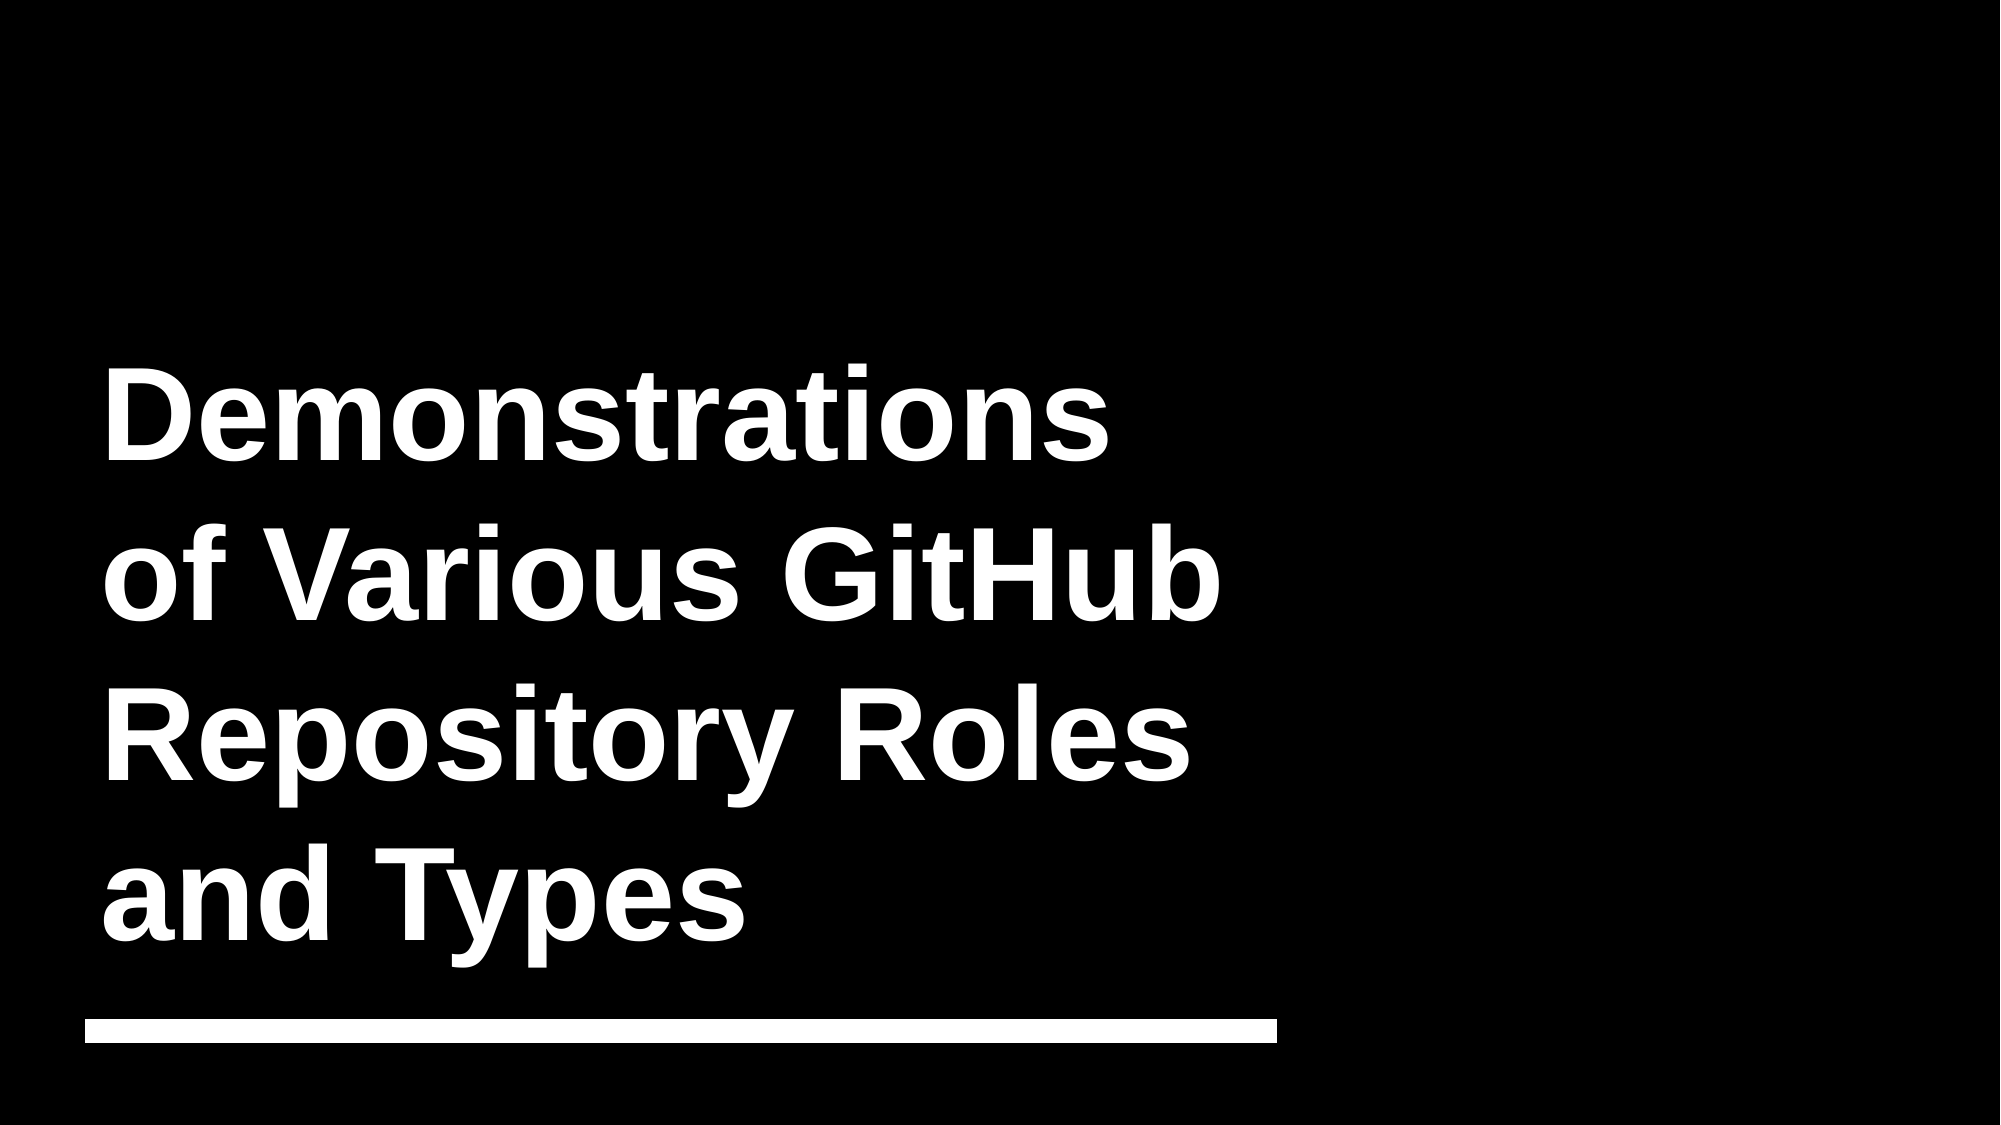

# Demonstrations of Various GitHub Repository Roles and Types